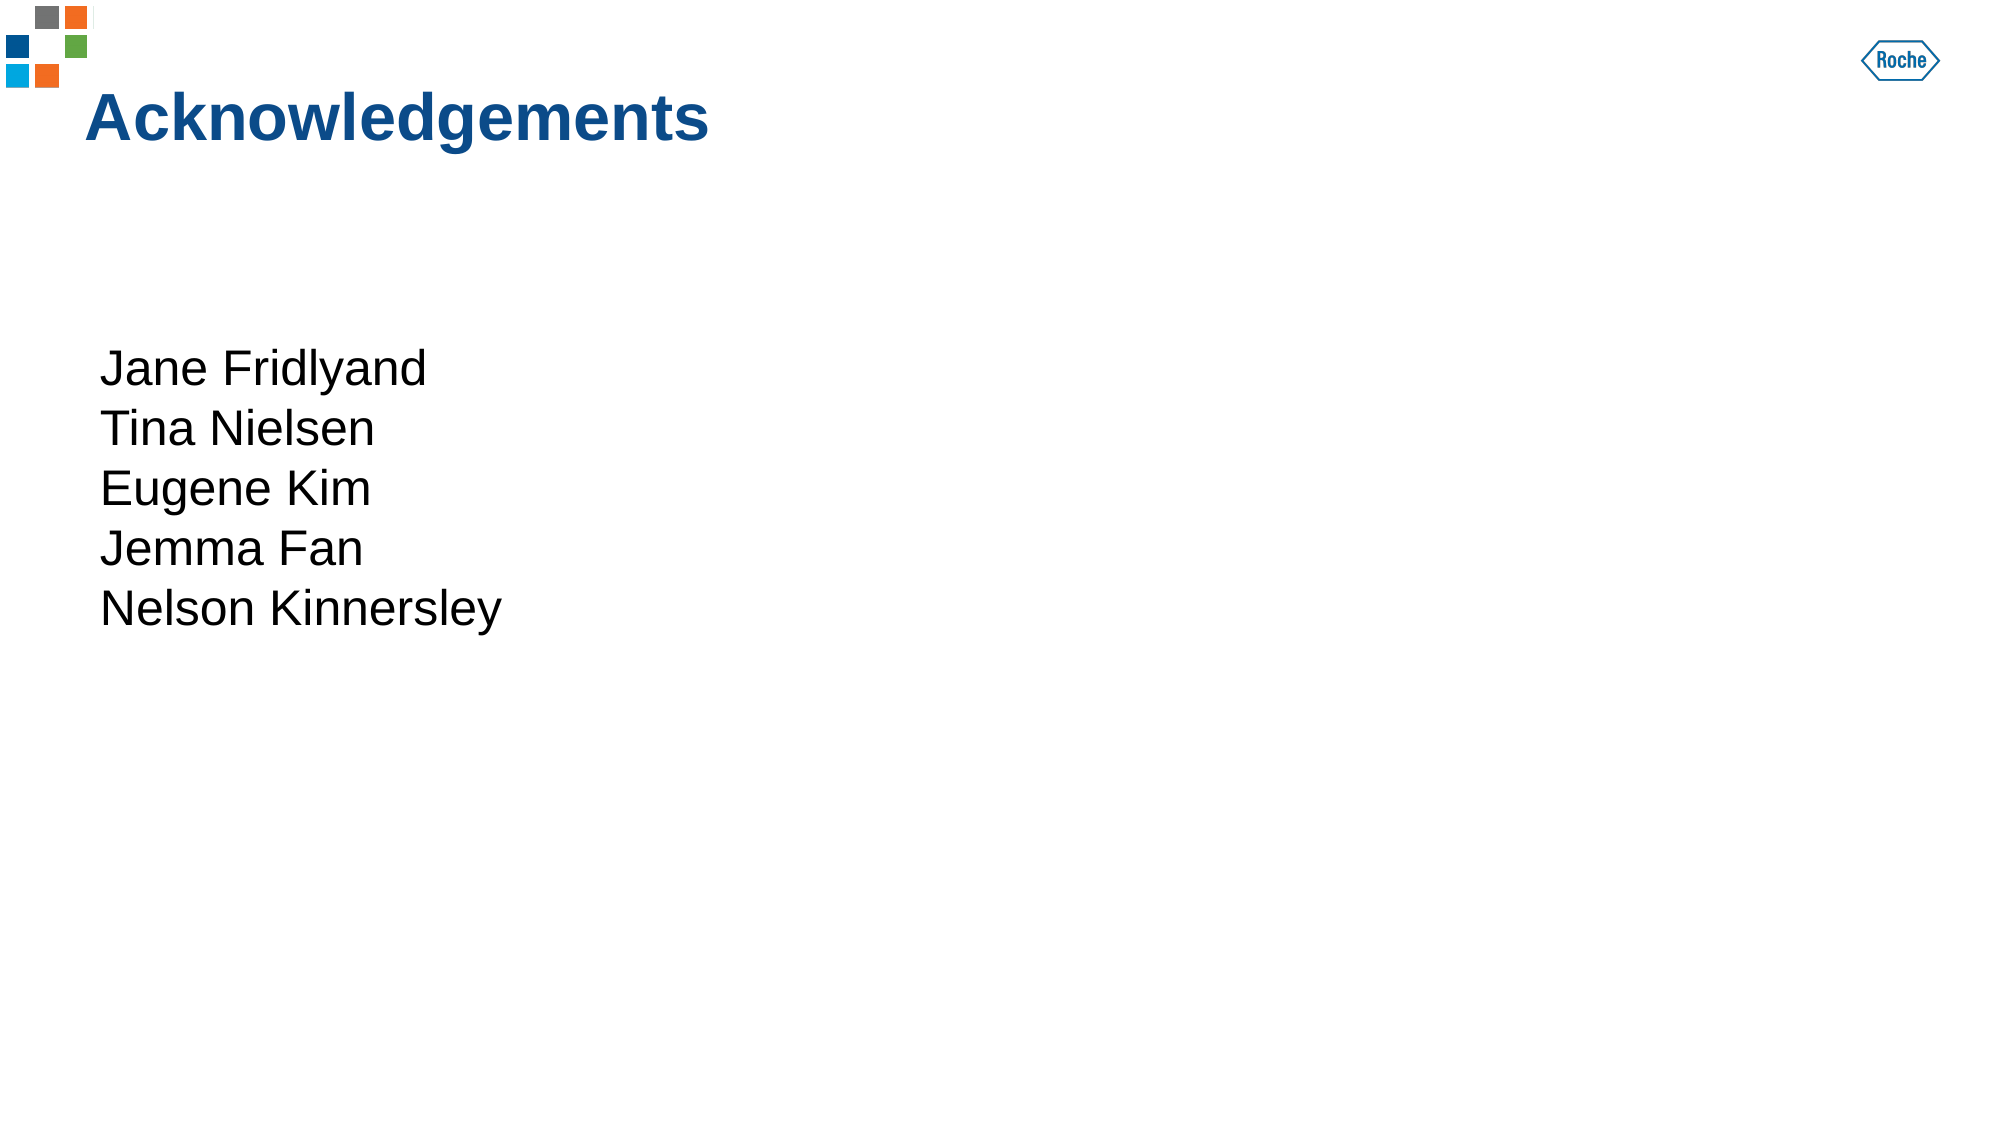

# Acknowledgements
Jane Fridlyand
Tina Nielsen
Eugene Kim
Jemma Fan
Nelson Kinnersley